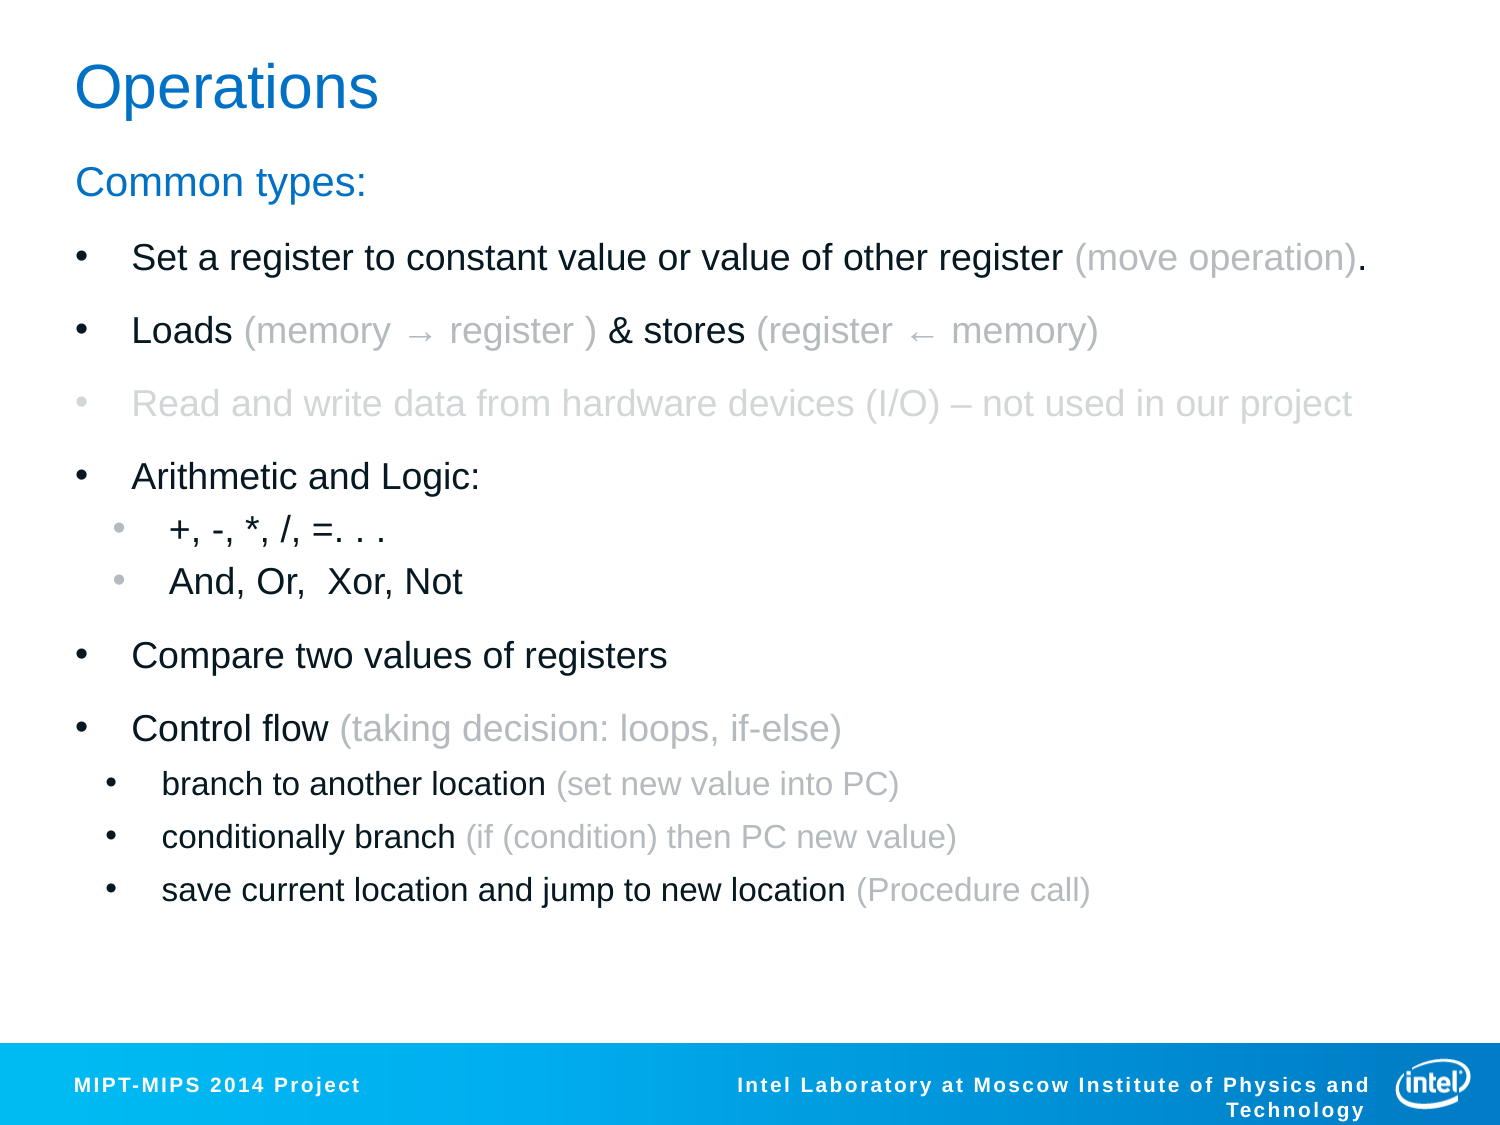

# Operations
Common types:
Set a register to constant value or value of other register (move operation).
Loads (memory → register ) & stores (register ← memory)
Read and write data from hardware devices (I/O) – not used in our project
Arithmetic and Logic:
+, -, *, /, =. . .
And, Or,  Xor, Not
Compare two values of registers
Control flow (taking decision: loops, if-else)
branch to another location (set new value into PC)
conditionally branch (if (condition) then PC new value)
save current location and jump to new location (Procedure call)